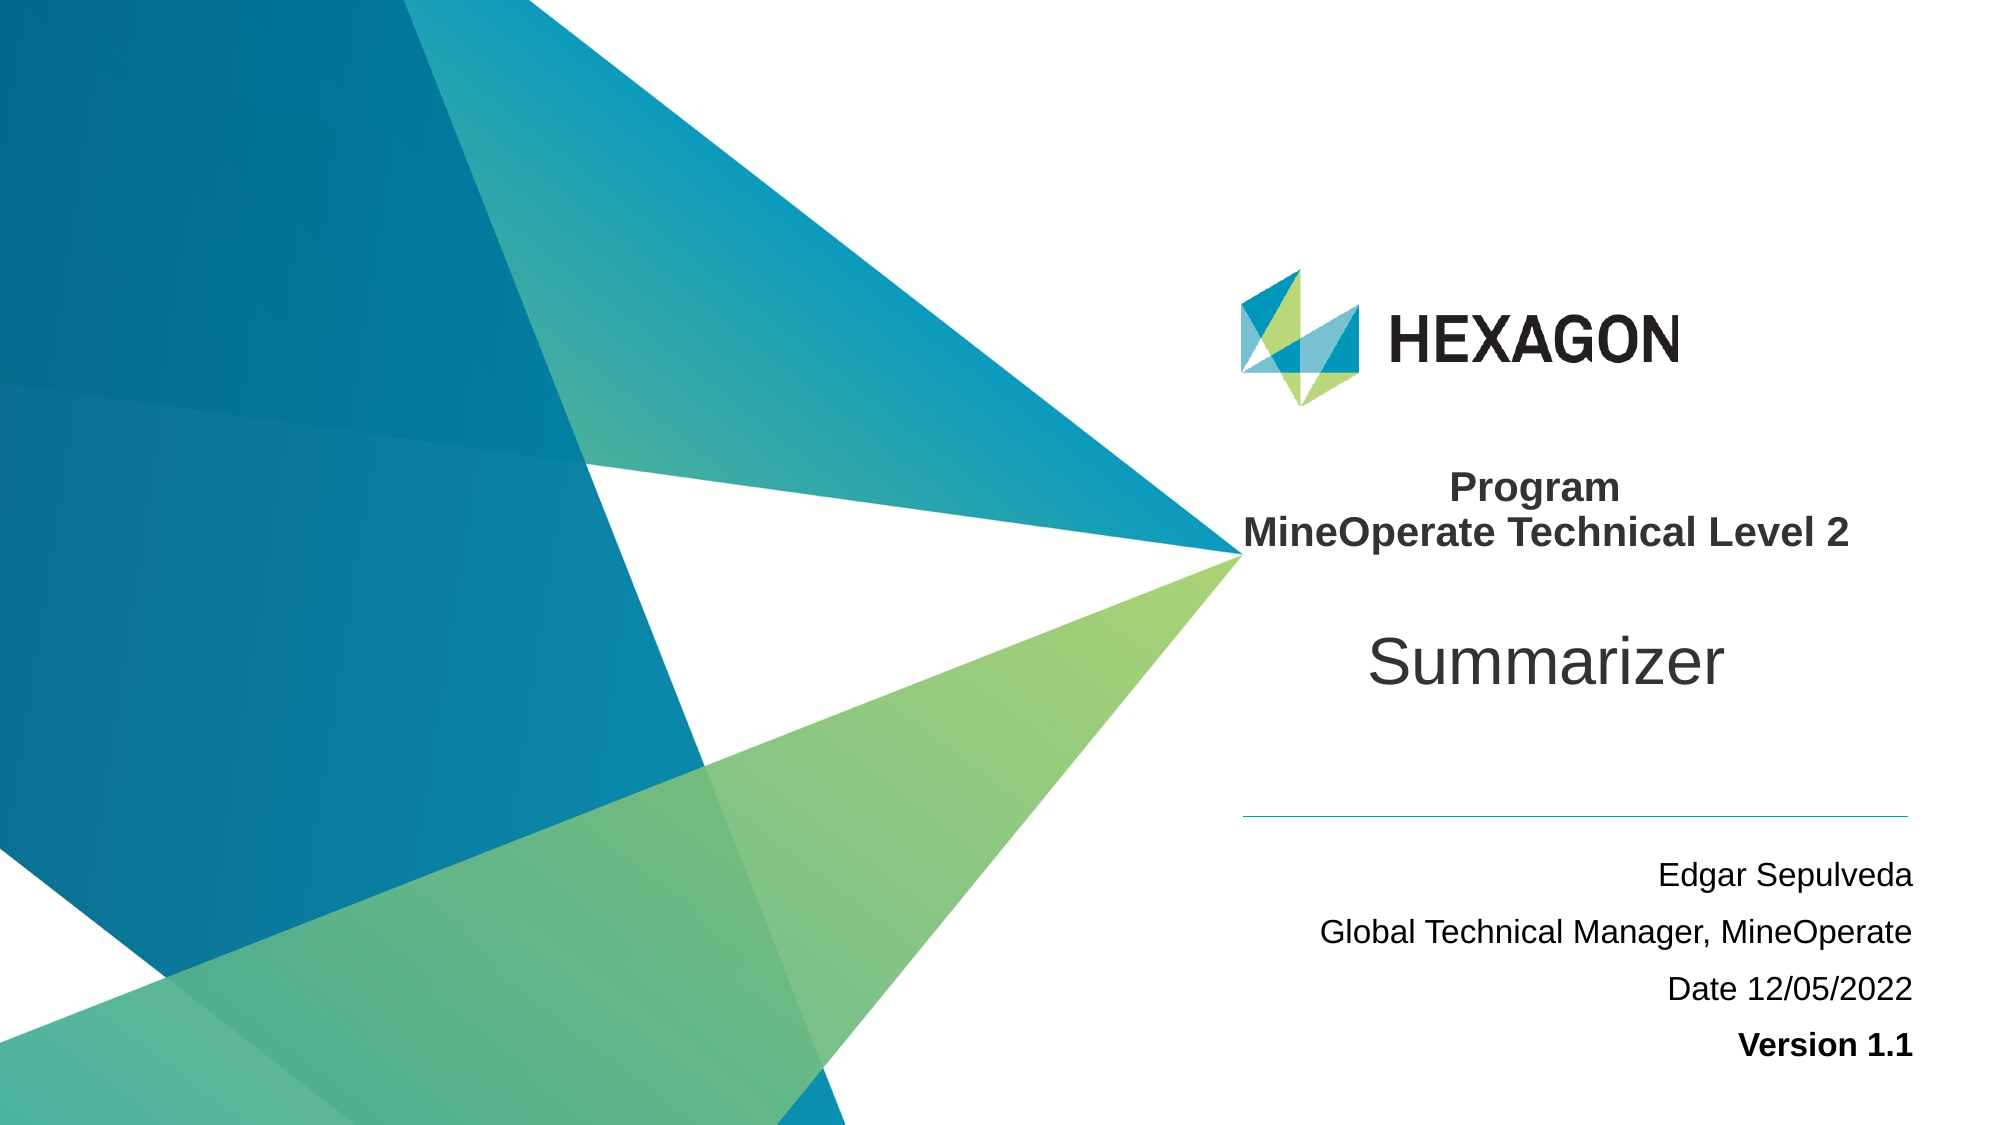

Program
MineOperate Technical Level 2

Summarizer
Edgar Sepulveda
Global Technical Manager, MineOperate
Date 12/05/2022
Version 1.1